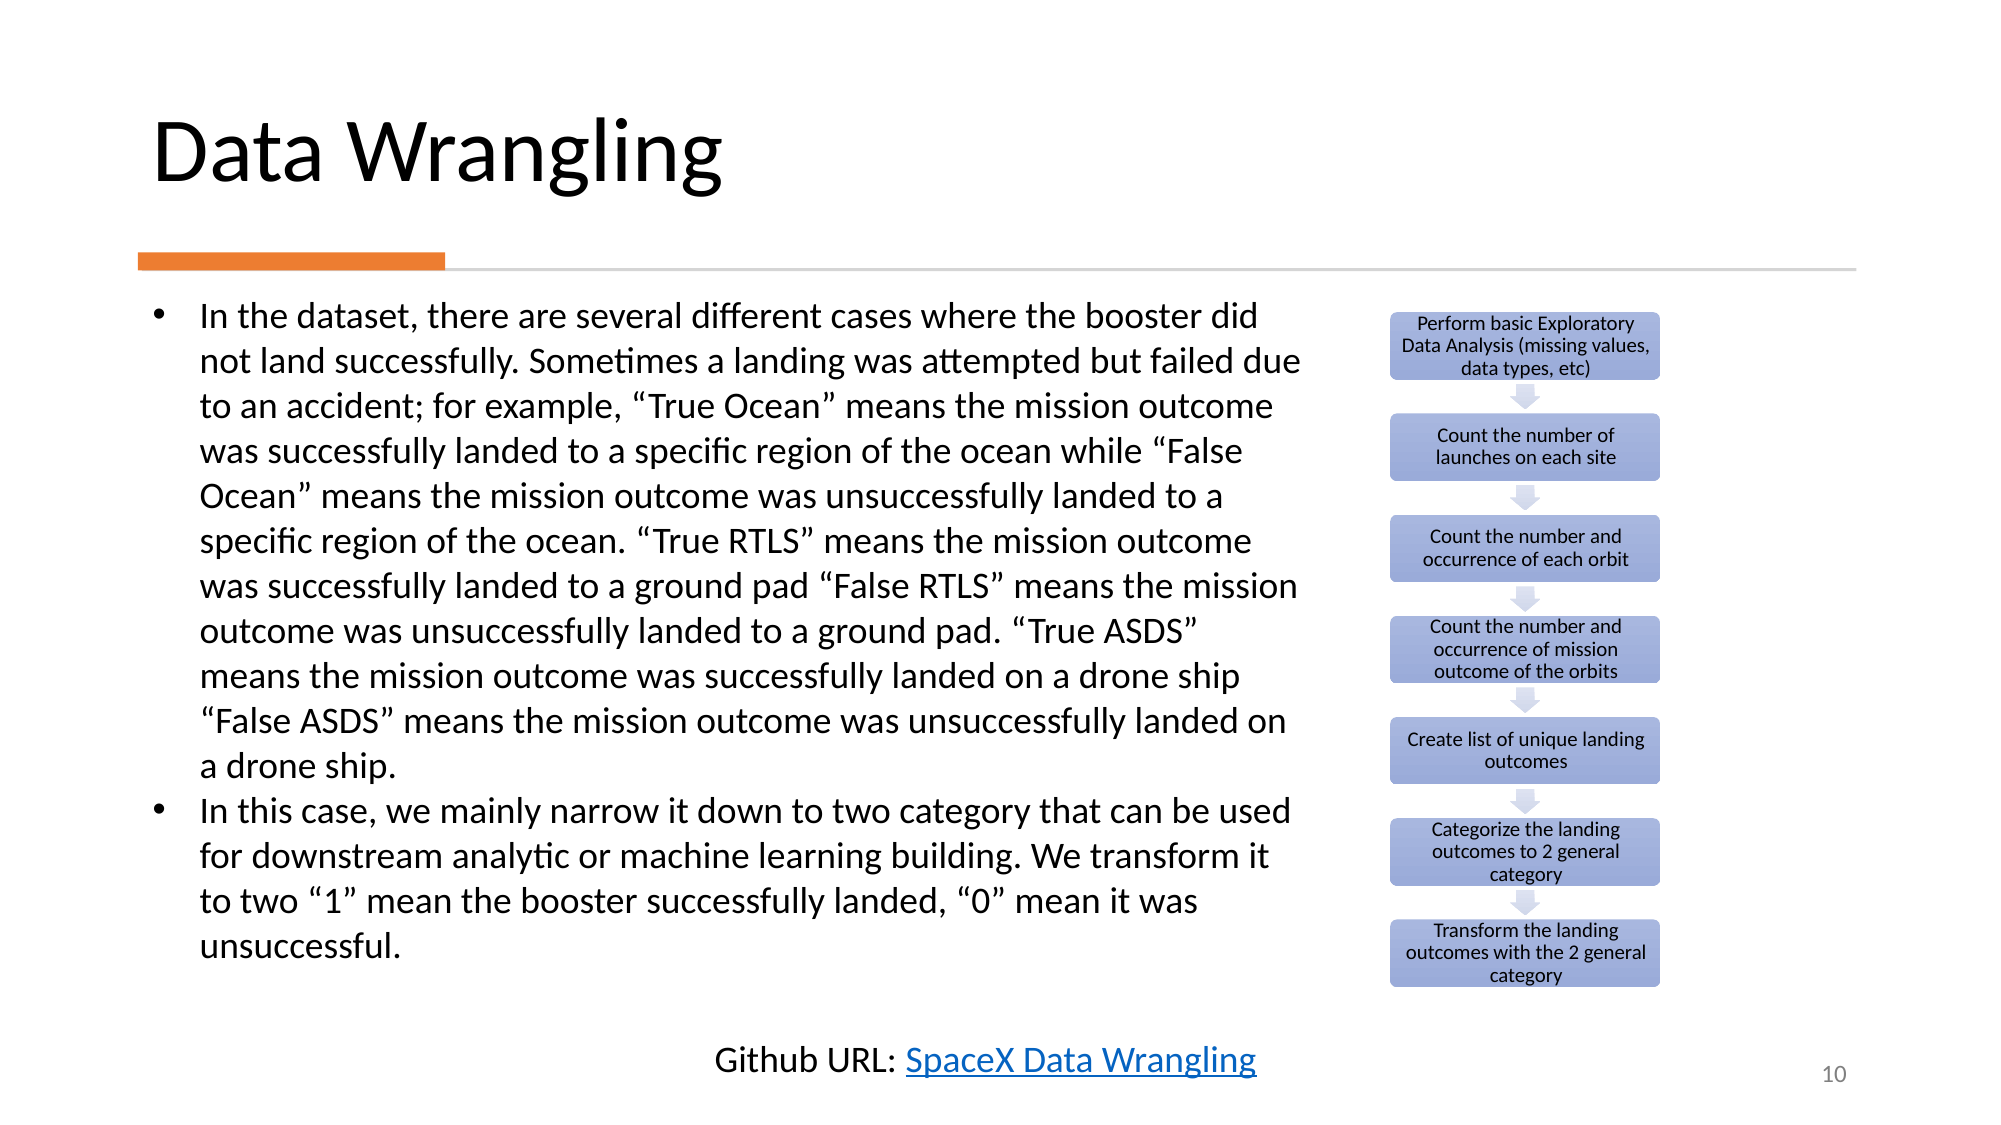

Data Wrangling

In the dataset, there are several different cases where the booster did not land successfully. Sometimes a landing was attempted but failed due to an accident; for example, “True Ocean” means the mission outcome was successfully landed to a specific region of the ocean while “False Ocean” means the mission outcome was unsuccessfully landed to a specific region of the ocean. “True RTLS” means the mission outcome was successfully landed to a ground pad “False RTLS” means the mission outcome was unsuccessfully landed to a ground pad. “True ASDS” means the mission outcome was successfully landed on a drone ship “False ASDS” means the mission outcome was unsuccessfully landed on a drone ship.
In this case, we mainly narrow it down to two category that can be used for downstream analytic or machine learning building. We transform it to two “1” mean the booster successfully landed, “0” mean it was unsuccessful.
Perform basic Exploratory Data Analysis (missing values, data types, etc)

Count the number of launches on each site

Count the number and occurrence of each orbit

Count the number and occurrence of mission outcome of the orbits

Create list of unique landing outcomes

Categorize the landing outcomes to 2 general category

Transform the landing outcomes with the 2 general category

In this case, we mainly narrow it down to two category that can be used for downstream analytic or machine learning building. We transform it to two “1” mean the booster successfully landed, “0” mean it was unsuccessful.

Github URL: SpaceX Data Wrangling
10